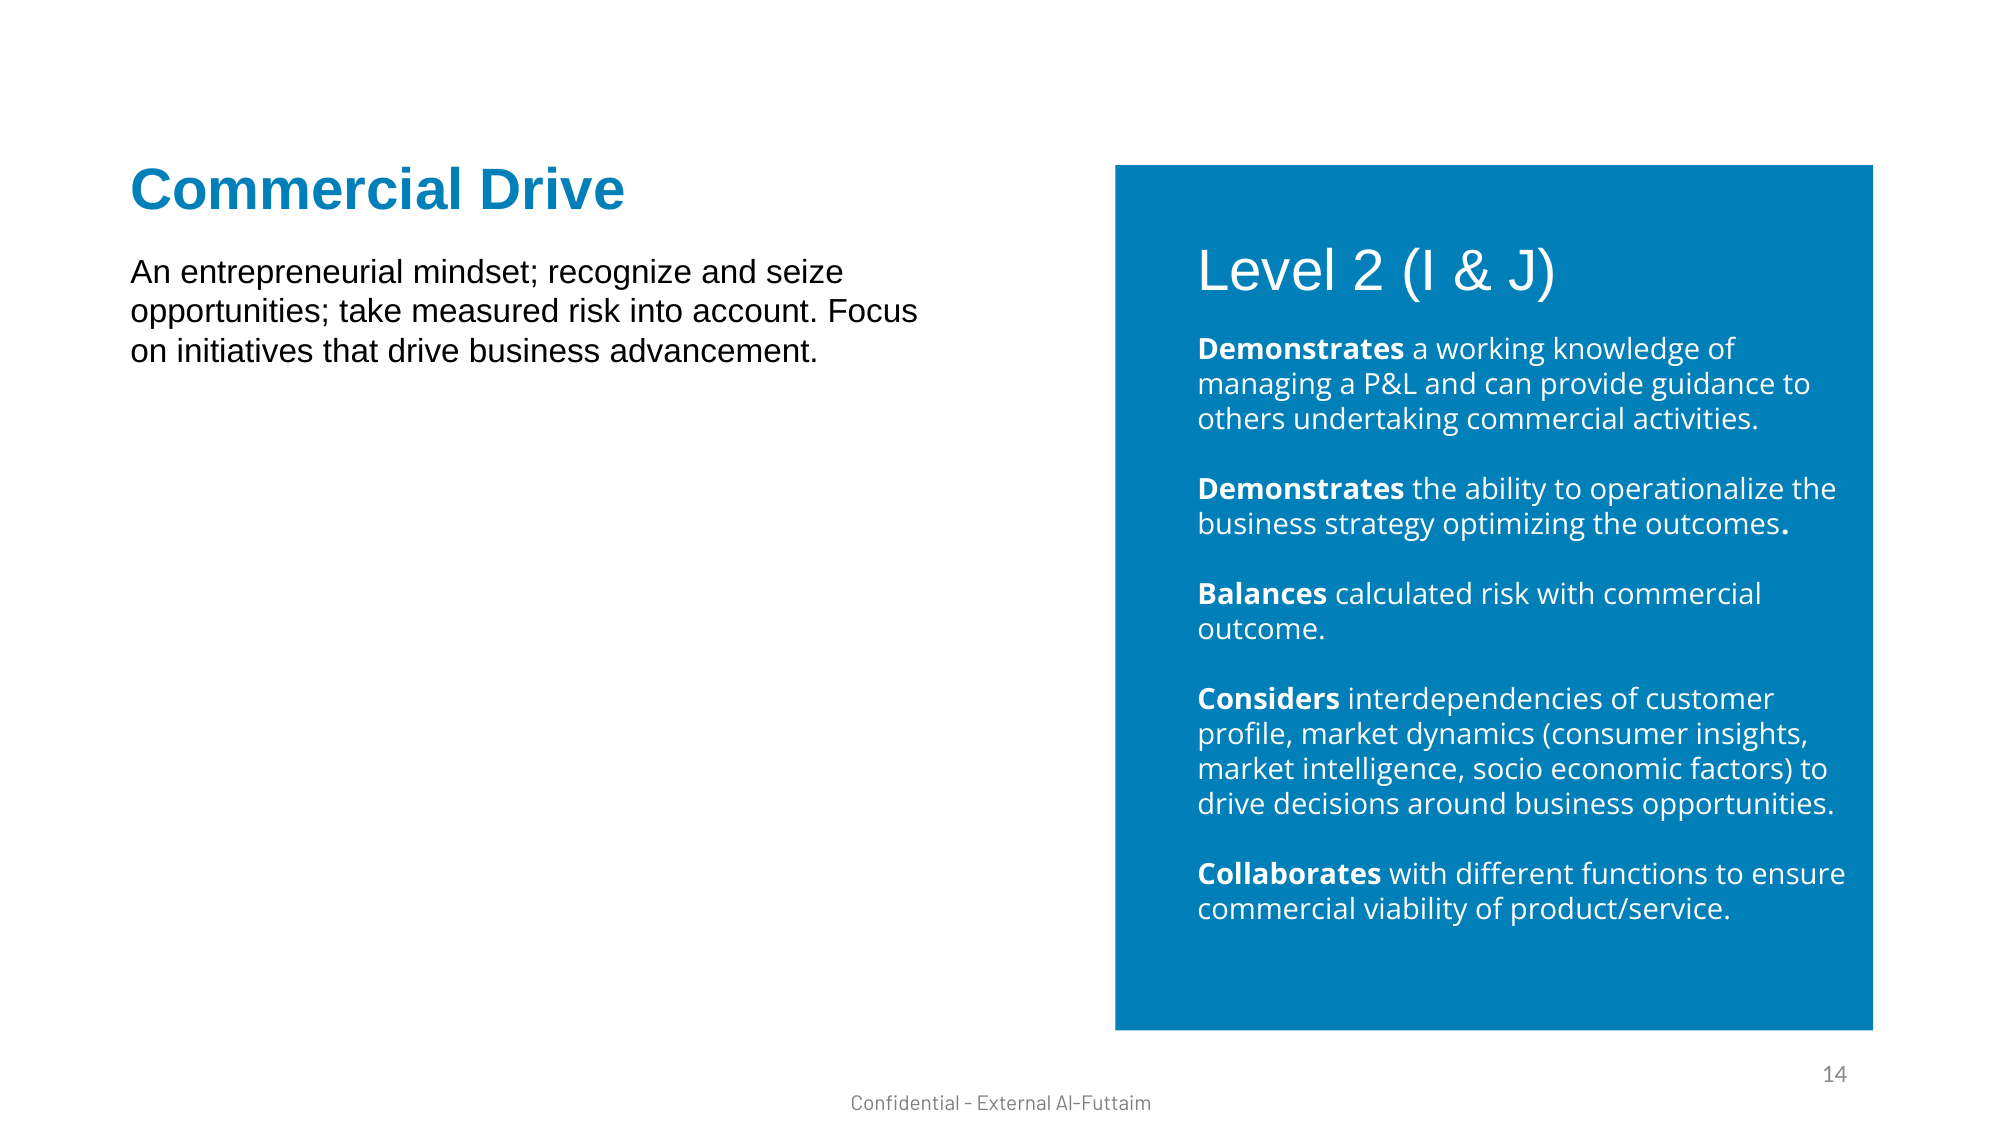

Commercial Drive

Level 2 (I & J)
An entrepreneurial mindset; recognize and seize opportunities; take measured risk into account. Focus on initiatives that drive business advancement.
Demonstrates a working knowledge of managing a P&L and can provide guidance to others undertaking commercial activities.

Demonstrates the ability to operationalize the business strategy optimizing the outcomes.

Balances calculated risk with commercial outcome.

Considers interdependencies of customer profile, market dynamics (consumer insights, market intelligence, socio economic factors) to drive decisions around business opportunities.

Collaborates with different functions to ensure commercial viability of product/service.
14